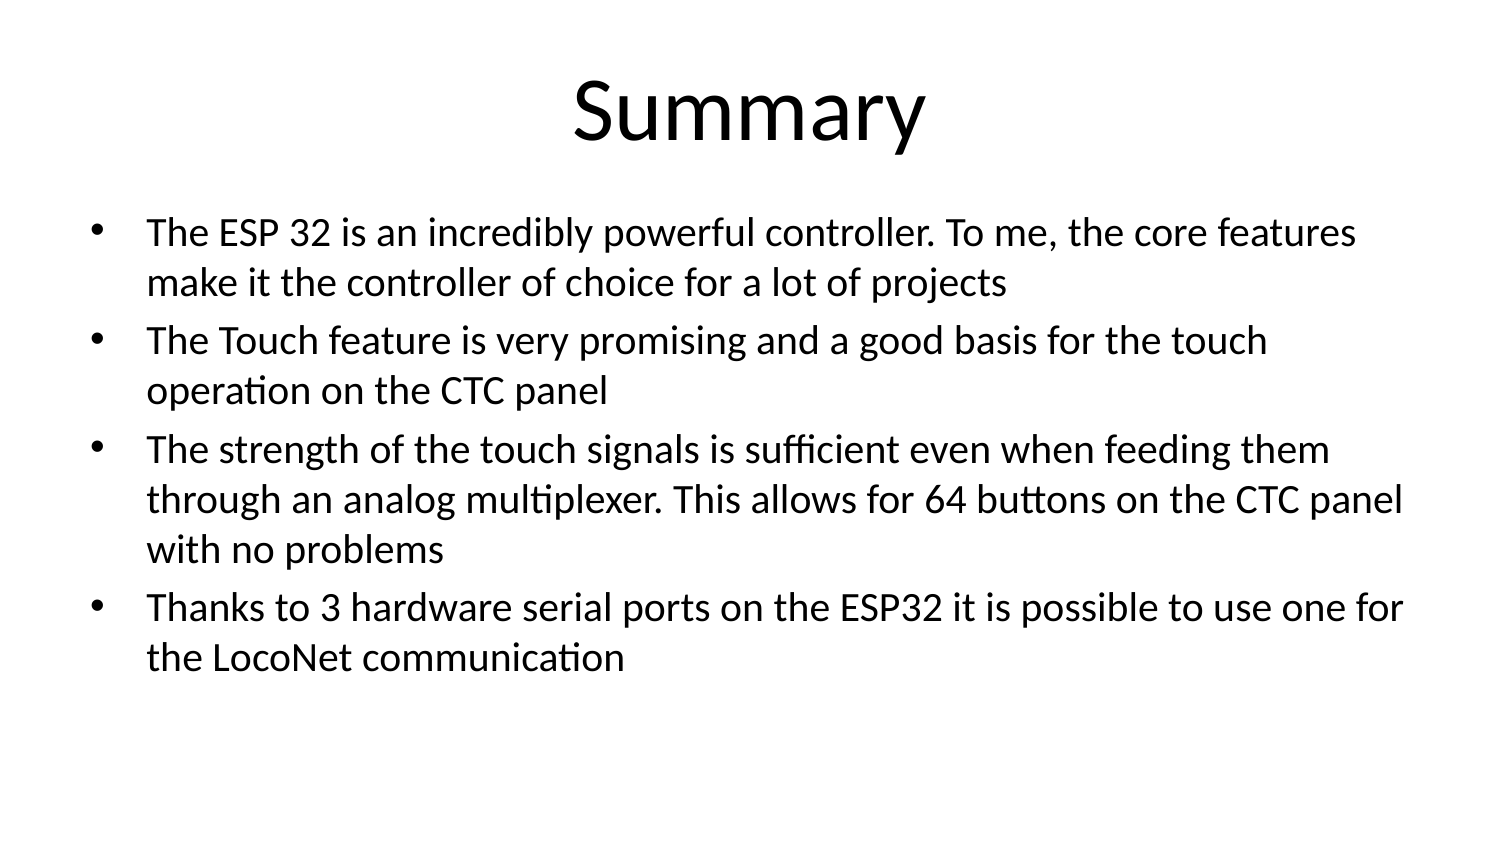

# Summary
The ESP 32 is an incredibly powerful controller. To me, the core features make it the controller of choice for a lot of projects
The Touch feature is very promising and a good basis for the touch operation on the CTC panel
The strength of the touch signals is sufficient even when feeding them through an analog multiplexer. This allows for 64 buttons on the CTC panel with no problems
Thanks to 3 hardware serial ports on the ESP32 it is possible to use one for the LocoNet communication